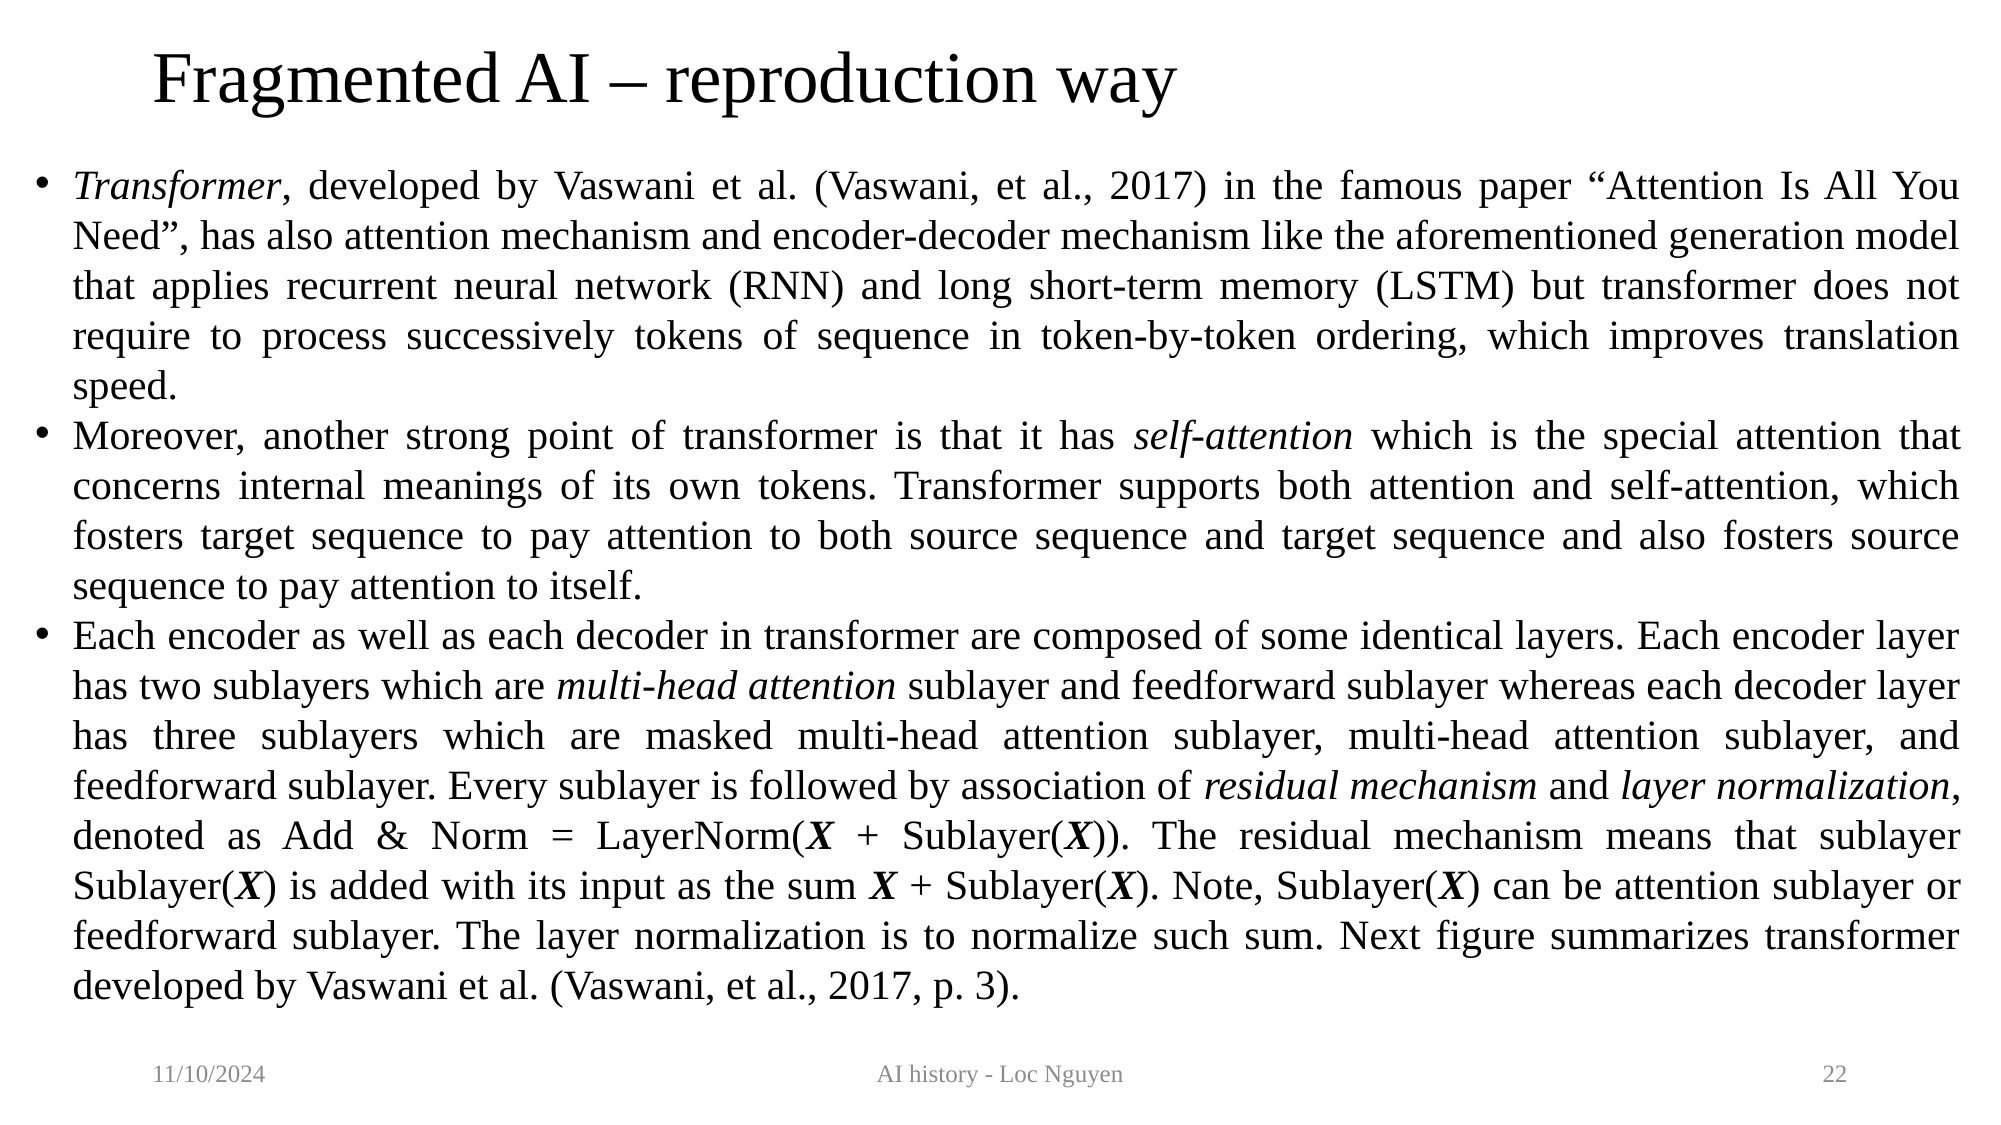

# Fragmented AI – reproduction way
Transformer, developed by Vaswani et al. (Vaswani, et al., 2017) in the famous paper “Attention Is All You Need”, has also attention mechanism and encoder-decoder mechanism like the aforementioned generation model that applies recurrent neural network (RNN) and long short-term memory (LSTM) but transformer does not require to process successively tokens of sequence in token-by-token ordering, which improves translation speed.
Moreover, another strong point of transformer is that it has self-attention which is the special attention that concerns internal meanings of its own tokens. Transformer supports both attention and self-attention, which fosters target sequence to pay attention to both source sequence and target sequence and also fosters source sequence to pay attention to itself.
Each encoder as well as each decoder in transformer are composed of some identical layers. Each encoder layer has two sublayers which are multi-head attention sublayer and feedforward sublayer whereas each decoder layer has three sublayers which are masked multi-head attention sublayer, multi-head attention sublayer, and feedforward sublayer. Every sublayer is followed by association of residual mechanism and layer normalization, denoted as Add & Norm = LayerNorm(X + Sublayer(X)). The residual mechanism means that sublayer Sublayer(X) is added with its input as the sum X + Sublayer(X). Note, Sublayer(X) can be attention sublayer or feedforward sublayer. The layer normalization is to normalize such sum. Next figure summarizes transformer developed by Vaswani et al. (Vaswani, et al., 2017, p. 3).
11/10/2024
AI history - Loc Nguyen
22